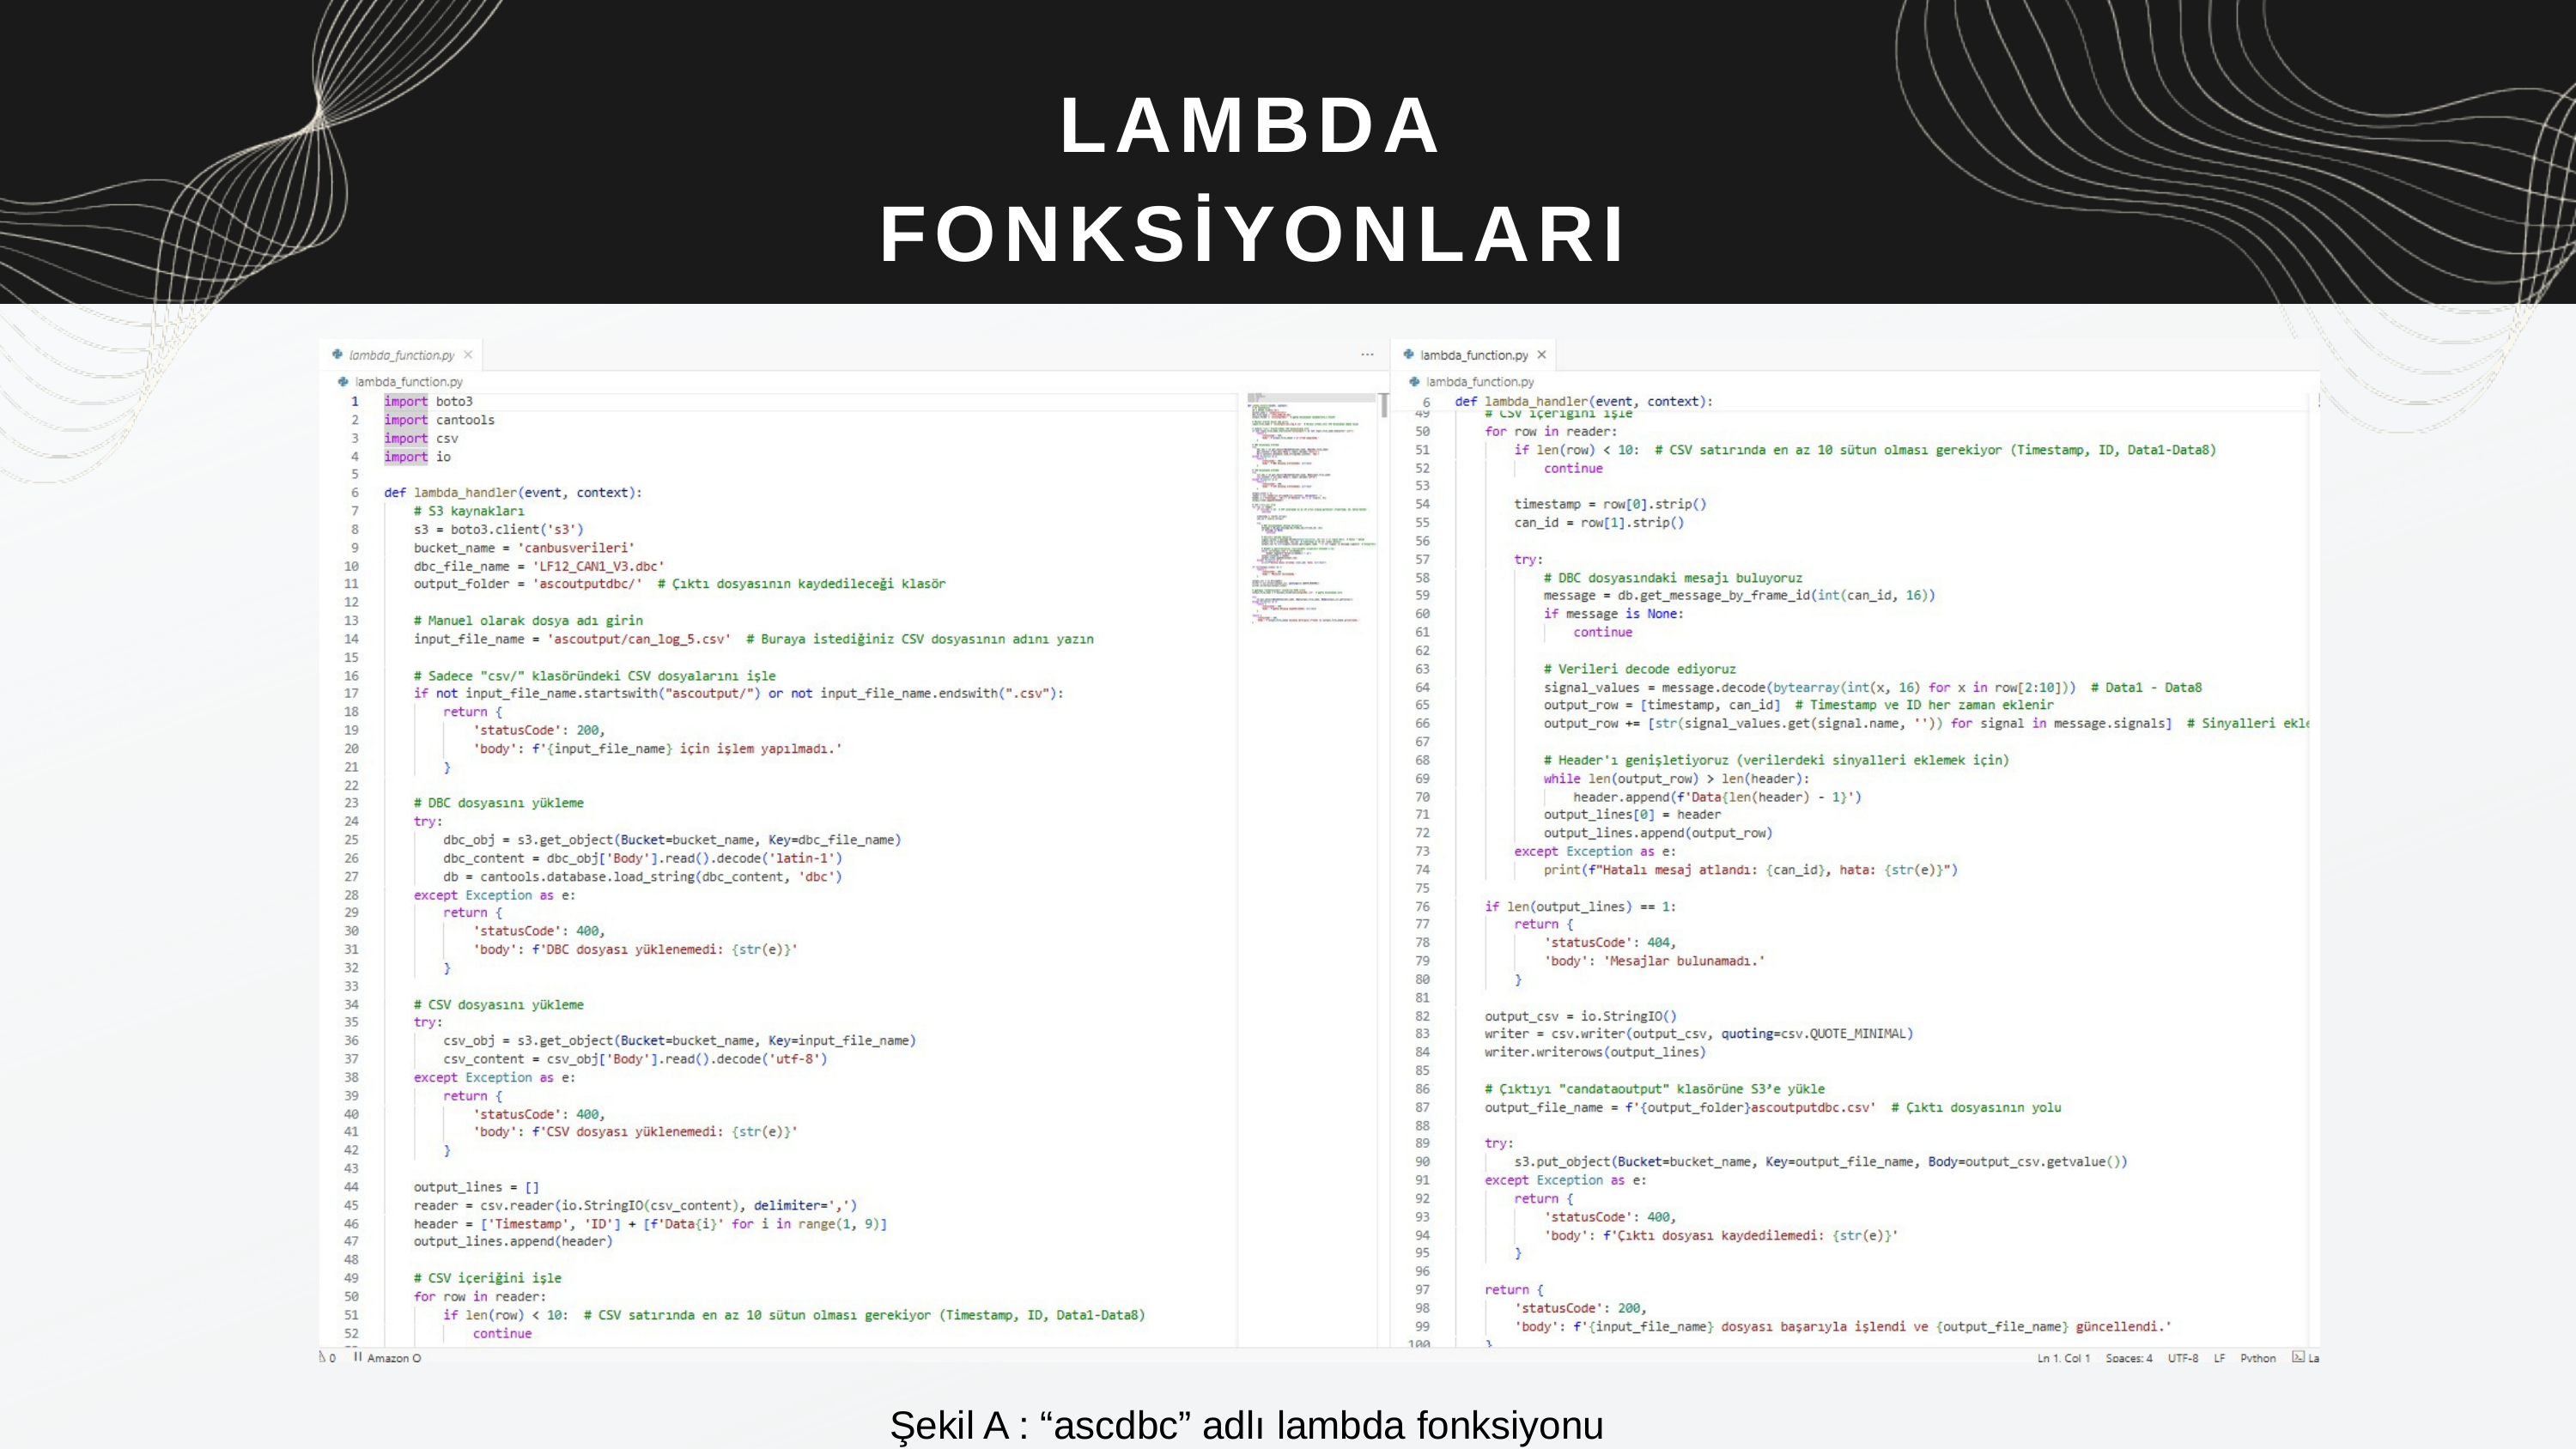

LAMBDA FONKSİYONLARI

Şekil A : “ascdbc” adlı lambda fonksiyonu